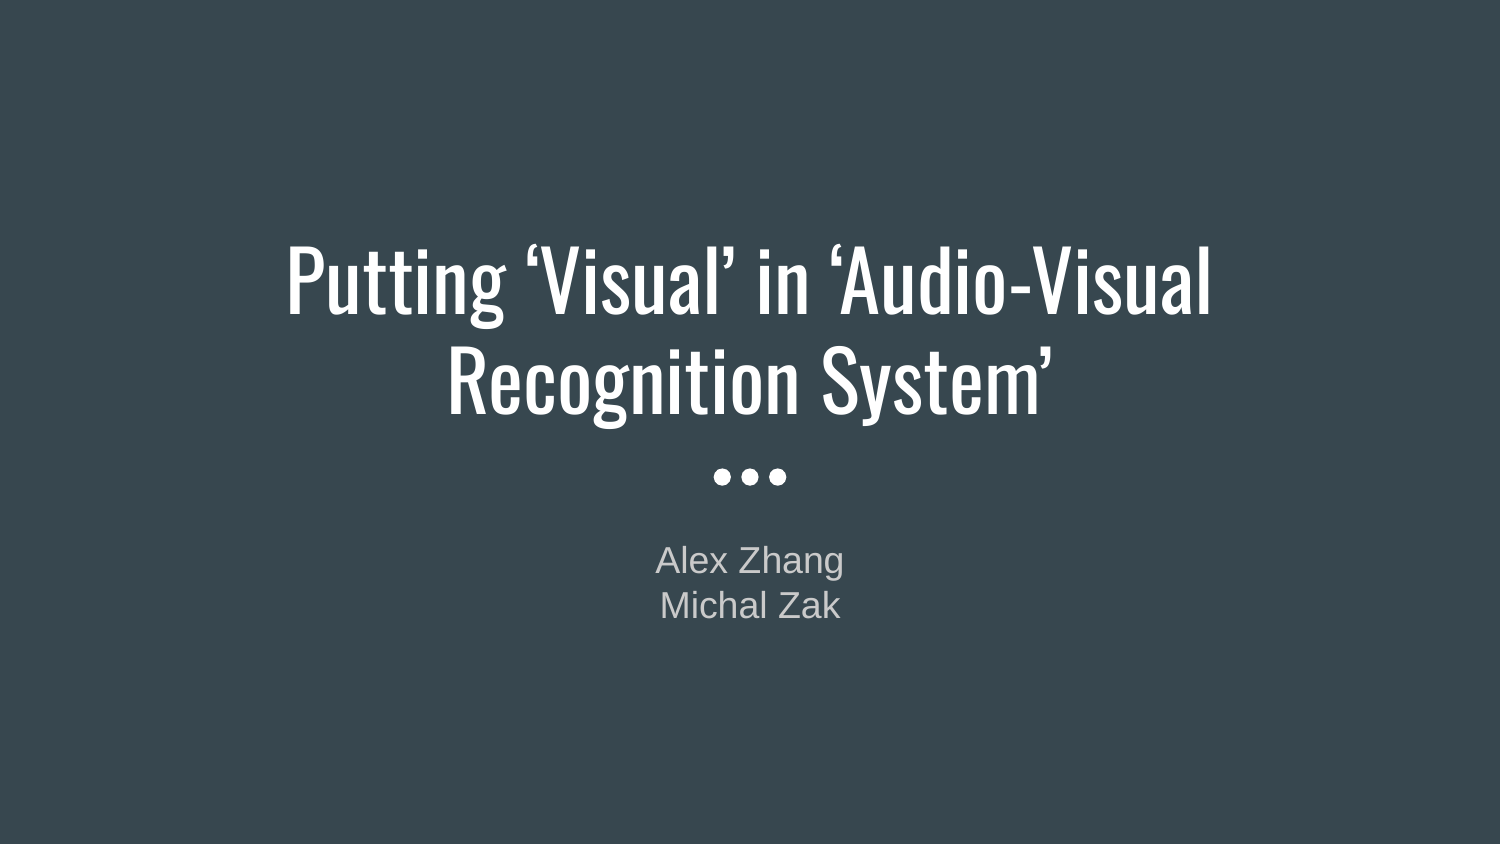

# Putting ‘Visual’ in ‘Audio-Visual Recognition System’
Alex Zhang
Michal Zak